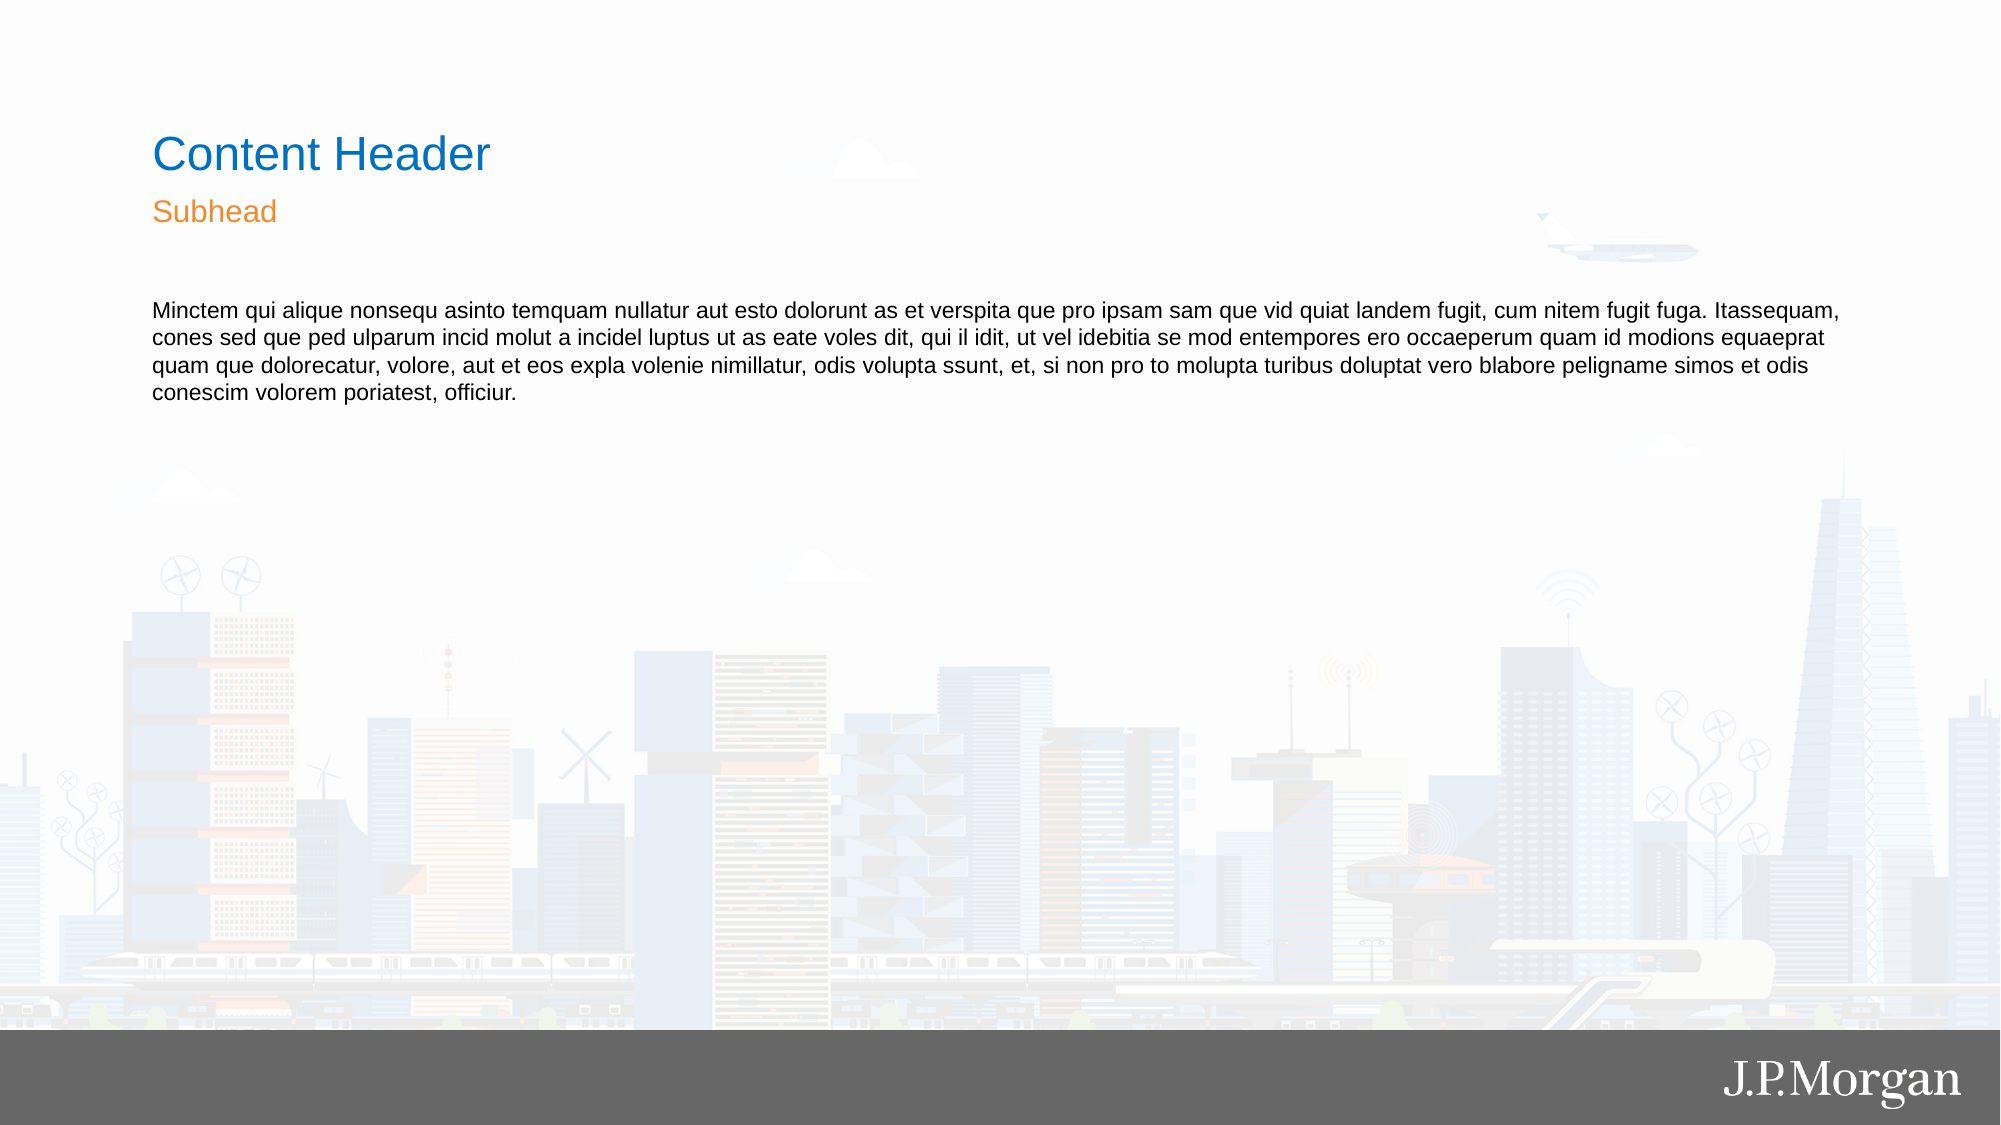

Content Header
Subhead
Minctem qui alique nonsequ asinto temquam nullatur aut esto dolorunt as et verspita que pro ipsam sam que vid quiat landem fugit, cum nitem fugit fuga. Itassequam, cones sed que ped ulparum incid molut a incidel luptus ut as eate voles dit, qui il idit, ut vel idebitia se mod entempores ero occaeperum quam id modions equaeprat quam que dolorecatur, volore, aut et eos expla volenie nimillatur, odis volupta ssunt, et, si non pro to molupta turibus doluptat vero blabore peligname simos et odis conescim volorem poriatest, officiur.